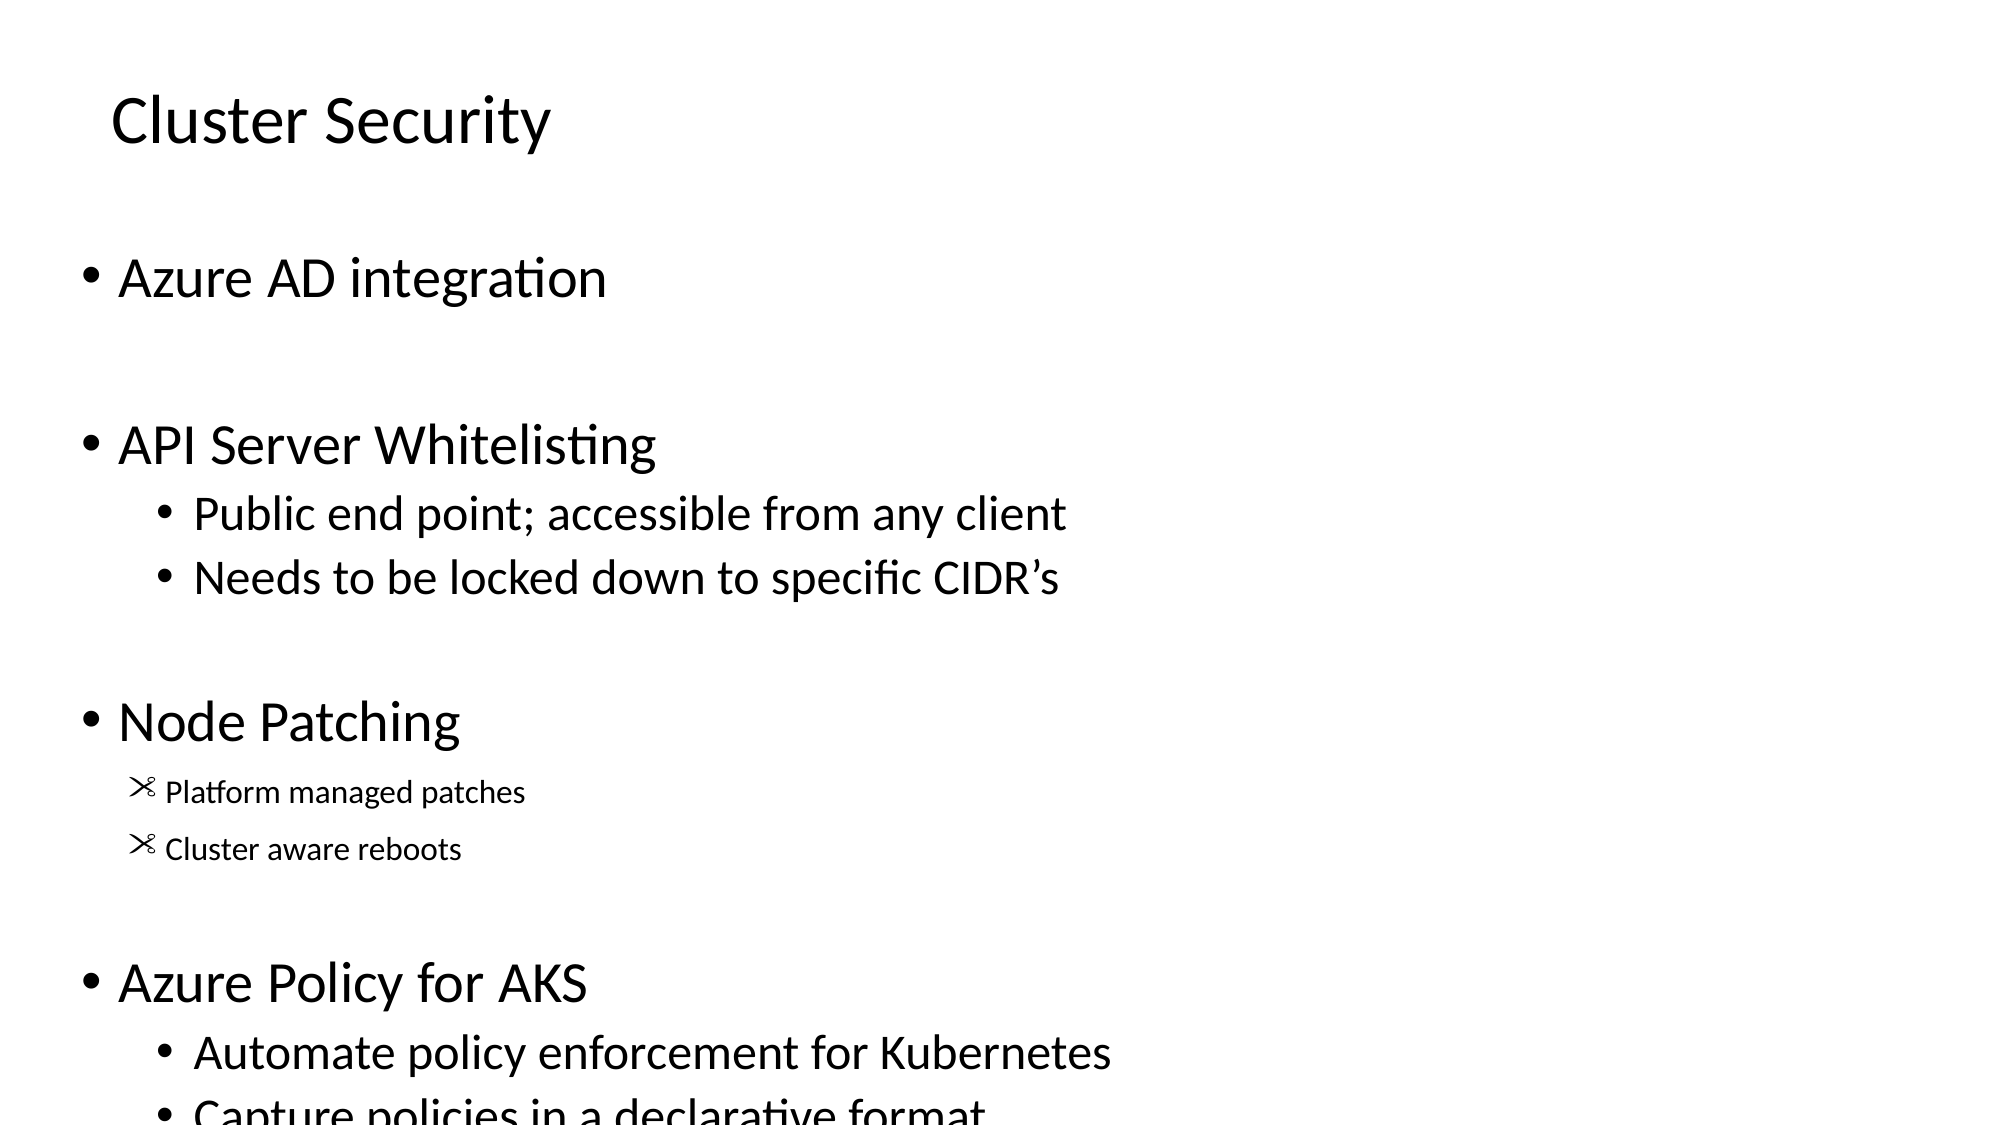

# Cluster Security

Azure AD integration

API Server Whitelisting
Public end point; accessible from any client
Needs to be locked down to specific CIDR’s

Node Patching
Platform managed patches
Cluster aware reboots

Azure Policy for AKS
Automate policy enforcement for Kubernetes
Capture policies in a declarative format